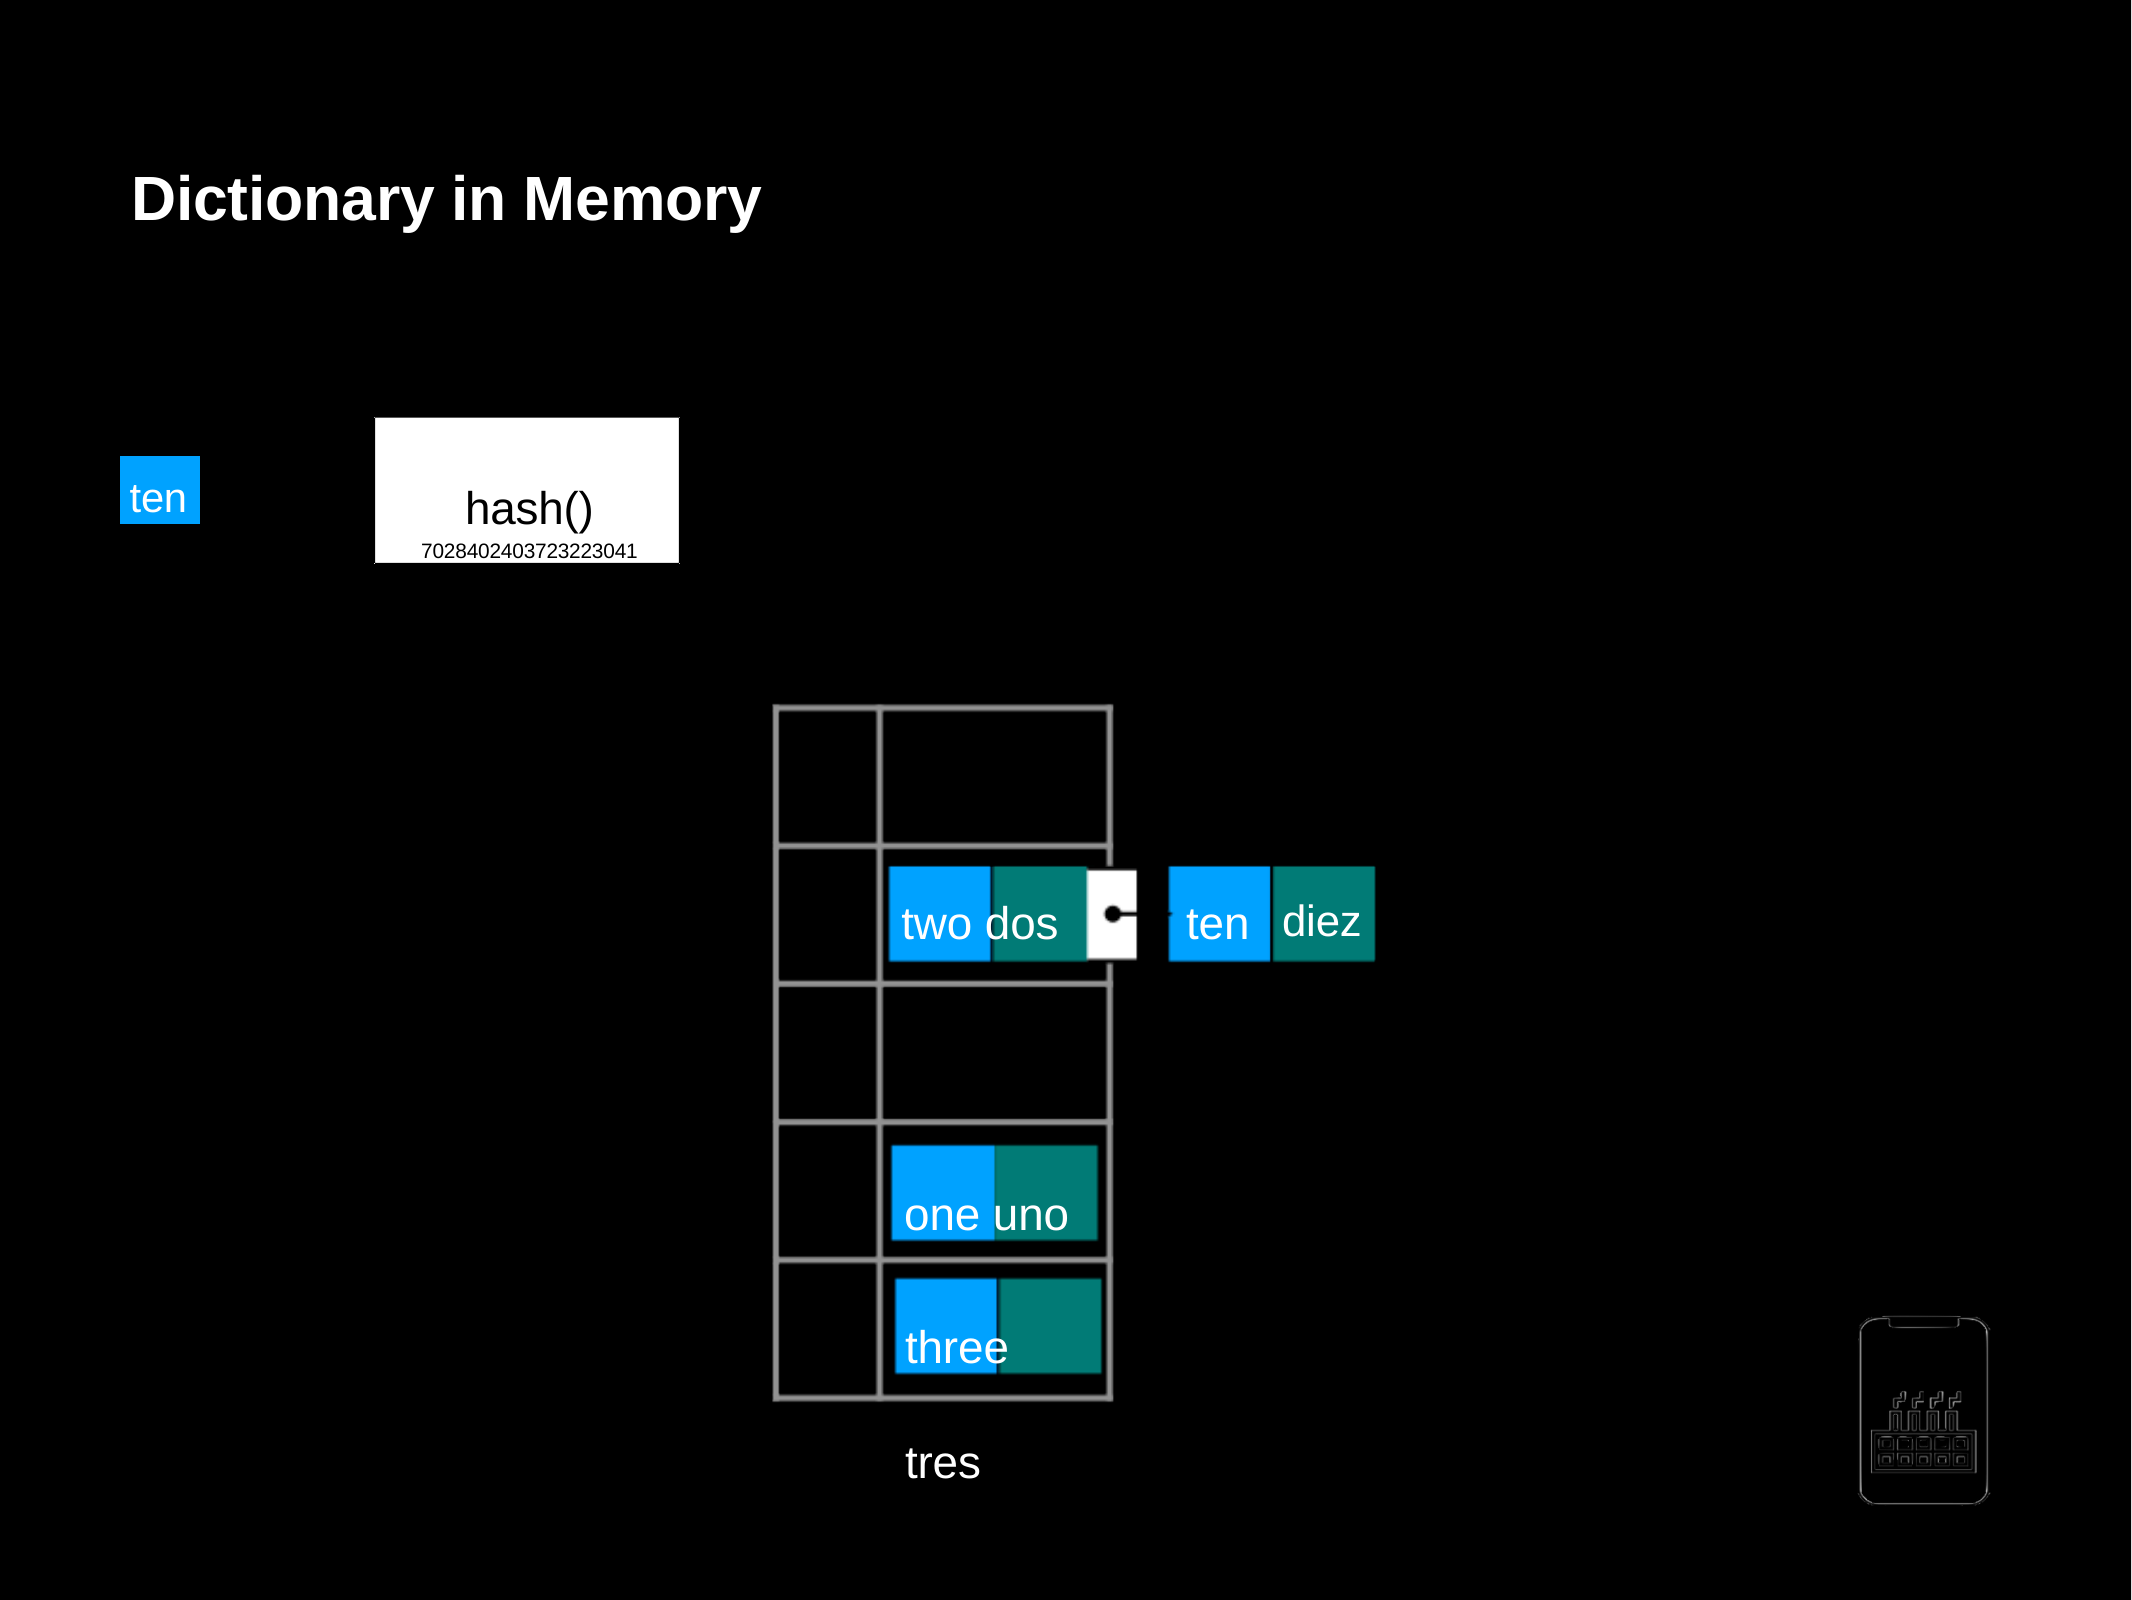

Dictionary in Memory
engToSp = {'one': 'uno', 'two': 'dos', 'three': 'tres'}

ten
hash()
7028402403723223041

index = 1

0
1
diez
two dos
ten
2
one uno
3
three tres
4

AppMillers
www.appmillers.com